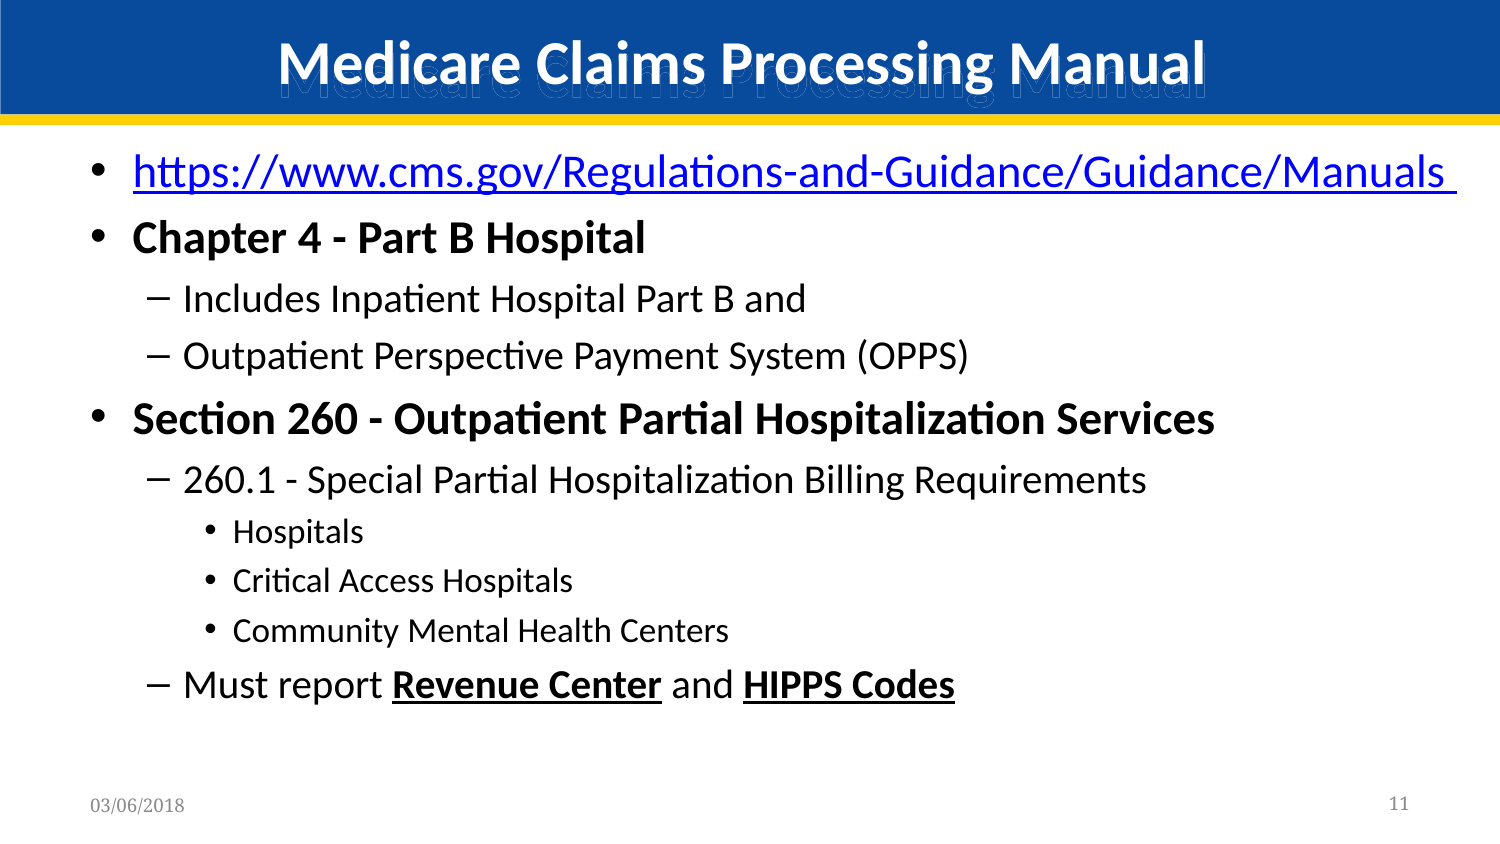

# Medicare Claims Processing Manual
https://www.cms.gov/Regulations-and-Guidance/Guidance/Manuals
Chapter 4 - Part B Hospital
Includes Inpatient Hospital Part B and
Outpatient Perspective Payment System (OPPS)
Section 260 - Outpatient Partial Hospitalization Services
260.1 - Special Partial Hospitalization Billing Requirements
Hospitals
Critical Access Hospitals
Community Mental Health Centers
Must report Revenue Center and HIPPS Codes
11